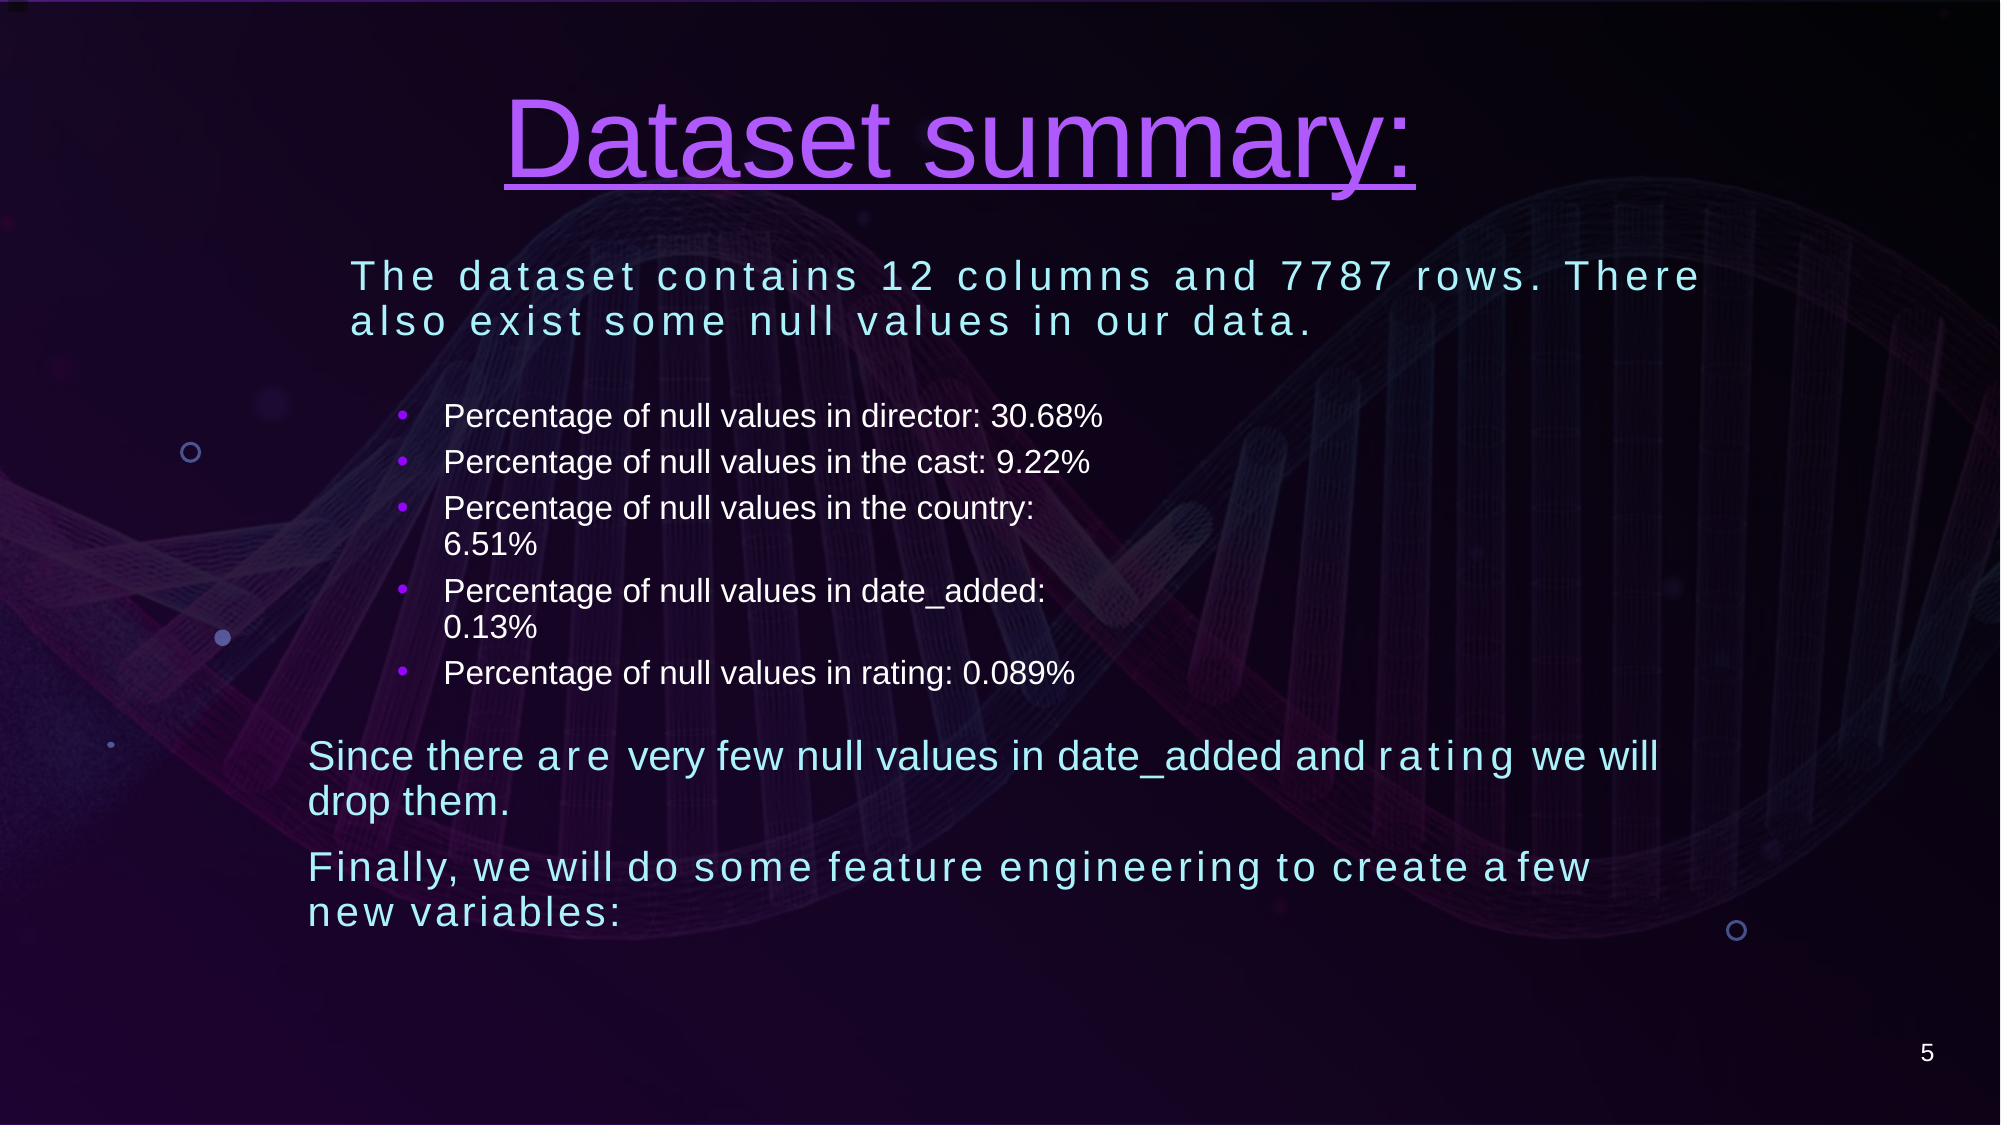

Dataset summary:
The dataset contains 12 columns and 7787 rows. There also exist some null values in our data.
Percentage of null values in director: 30.68%
Percentage of null values in the cast: 9.22%
Percentage of null values in the country: 6.51%
Percentage of null values in date_added: 0.13%
Percentage of null values in rating: 0.089%
Since there are very few null values in date_added and rating we will drop them.
Finally, we will do some feature engineering to create a few new variables:

5